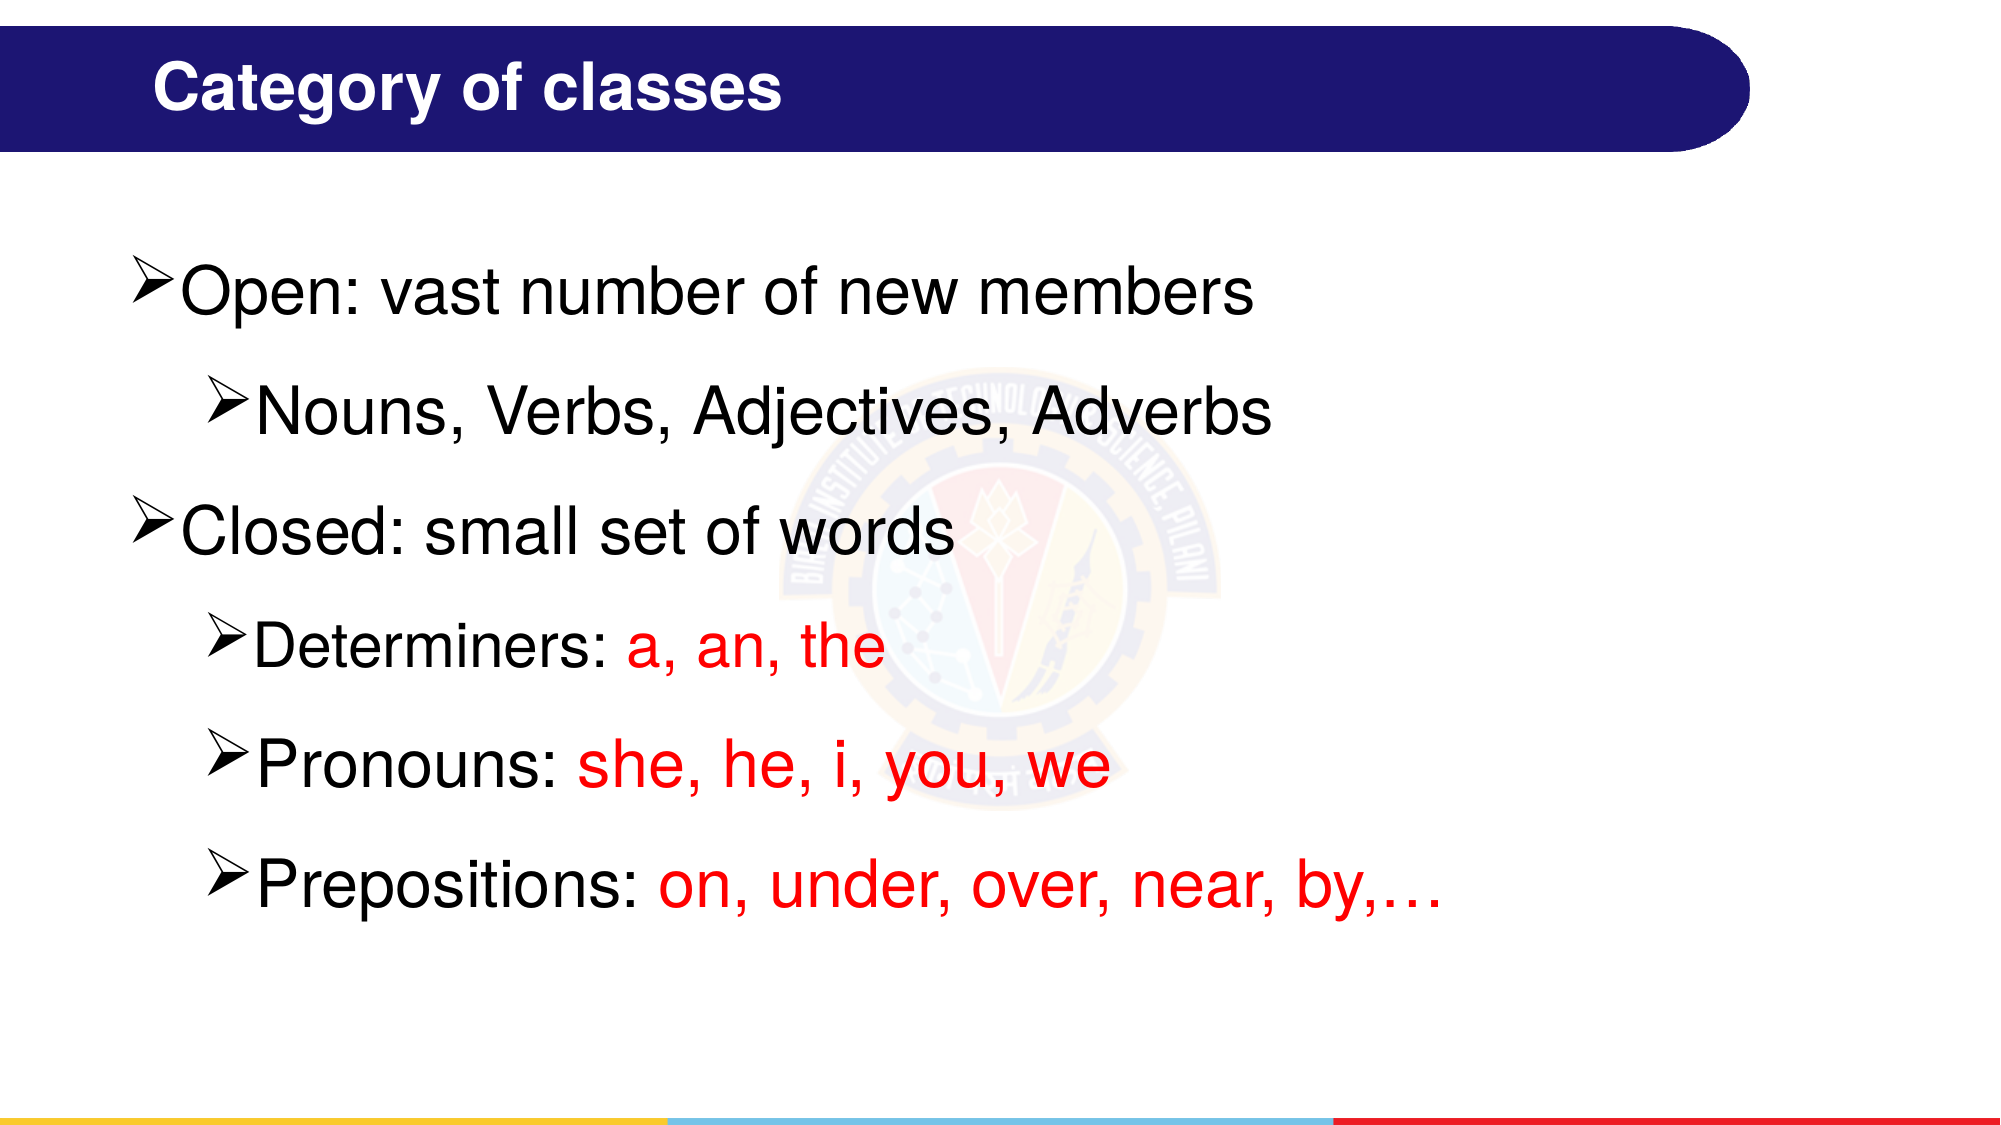

# Category of classes
Open: vast number of new members
Nouns, Verbs, Adjectives, Adverbs
Closed: small set of words
Determiners: a, an, the
Pronouns: she, he, i, you, we
Prepositions: on, under, over, near, by,…